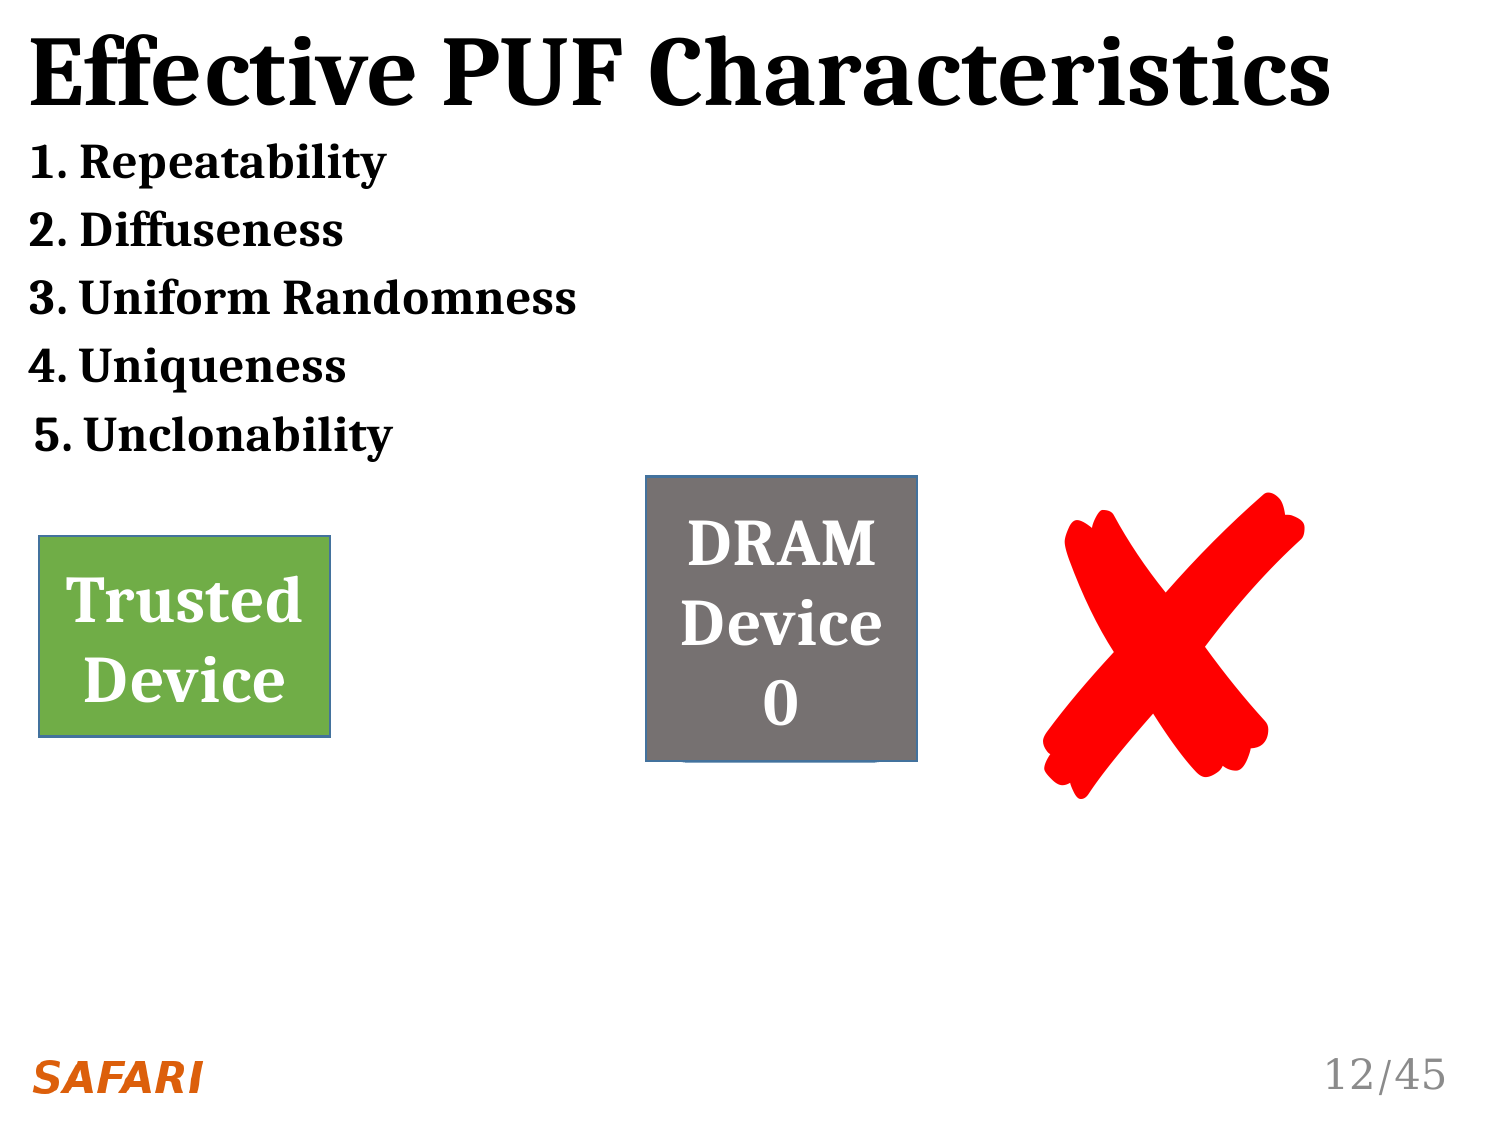

# Effective PUF Characteristics
1. Repeatability
2. Diffuseness
3. Uniform Randomness
4. Uniqueness
✘
5. Unclonability
DRAM
Device 0
DRAM
Device 0
PUF Response0
PUF Response0
Trusted Device
PUF Response1
PUF ResponseN